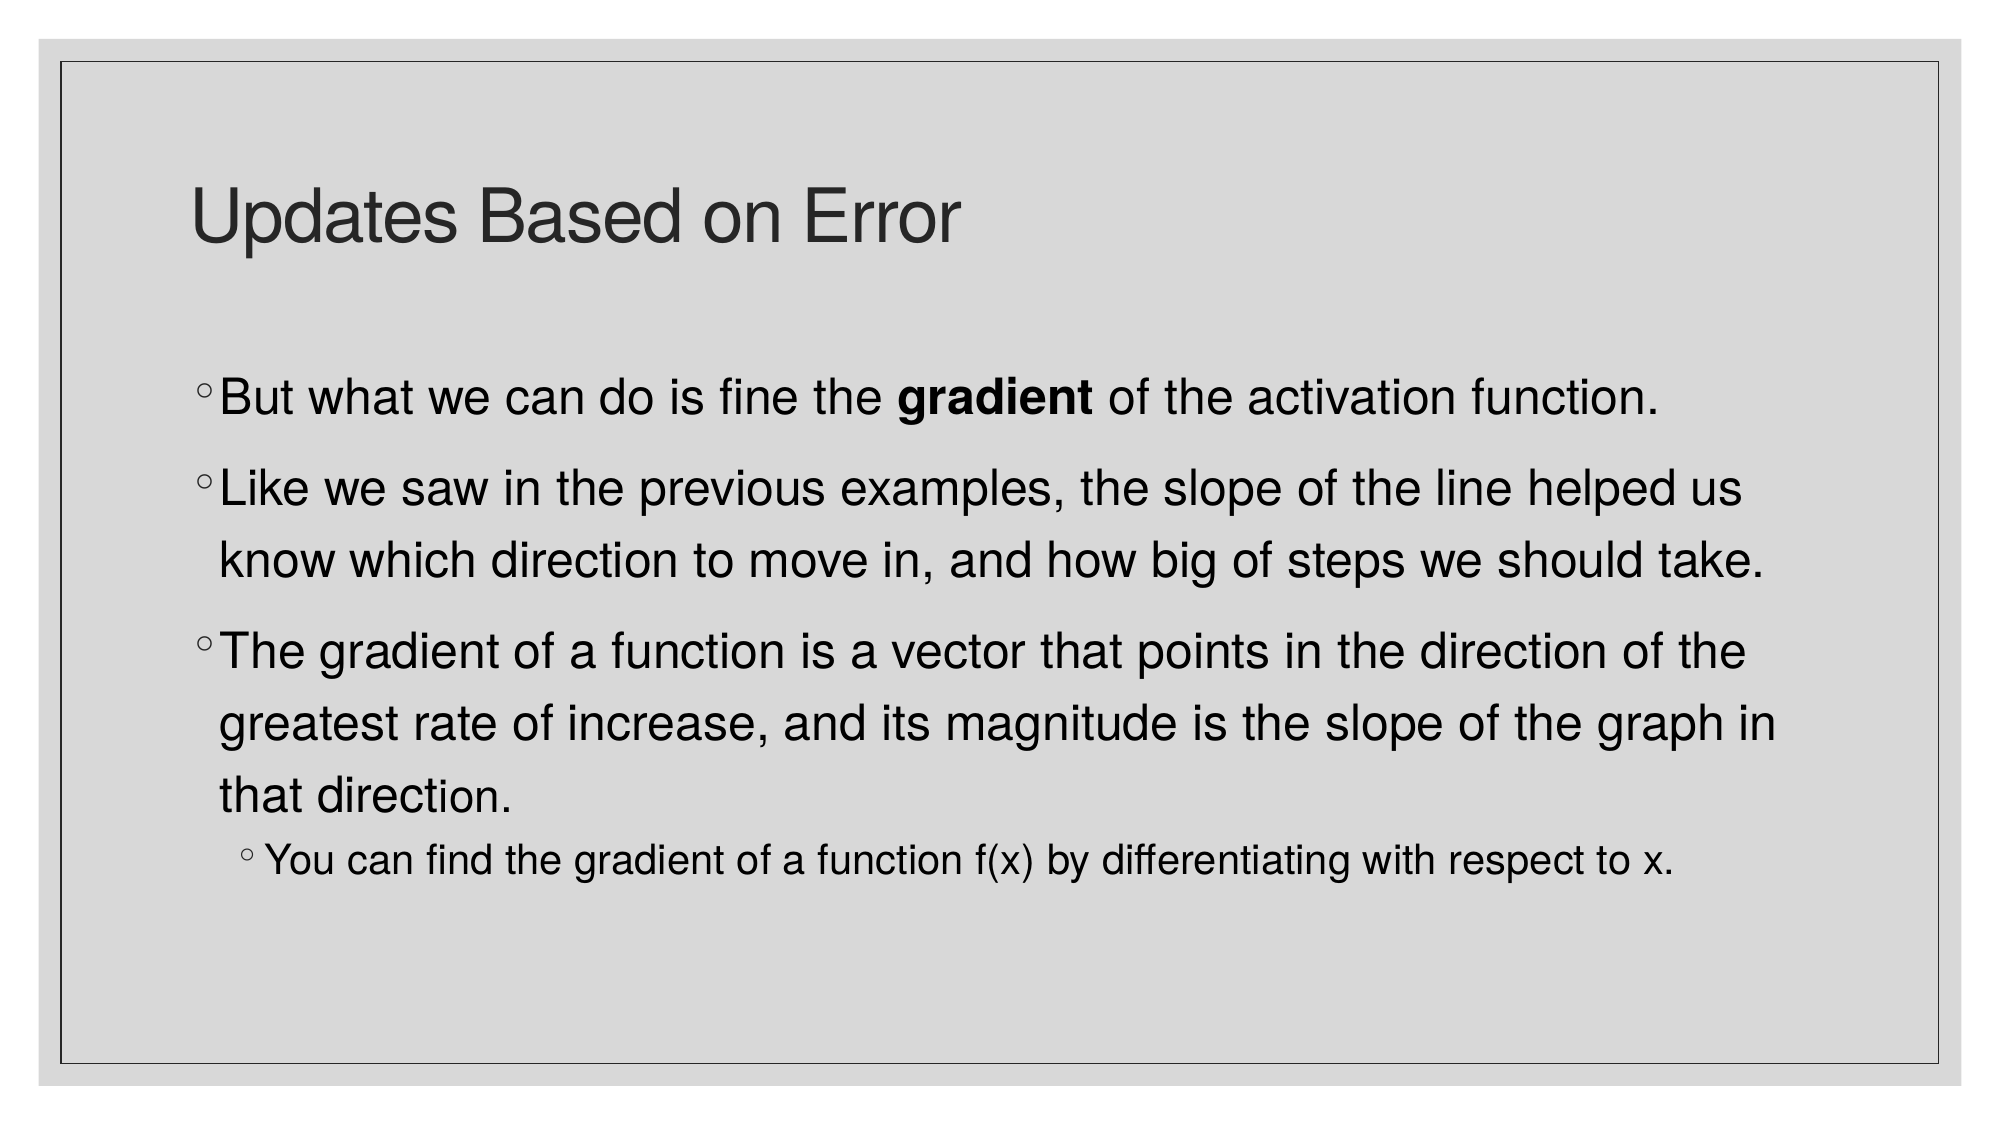

# Updates Based on Error
But what we can do is fine the gradient of the activation function.
Like we saw in the previous examples, the slope of the line helped us know which direction to move in, and how big of steps we should take.
The gradient of a function is a vector that points in the direction of the greatest rate of increase, and its magnitude is the slope of the graph in that direction.
You can find the gradient of a function f(x) by differentiating with respect to x.